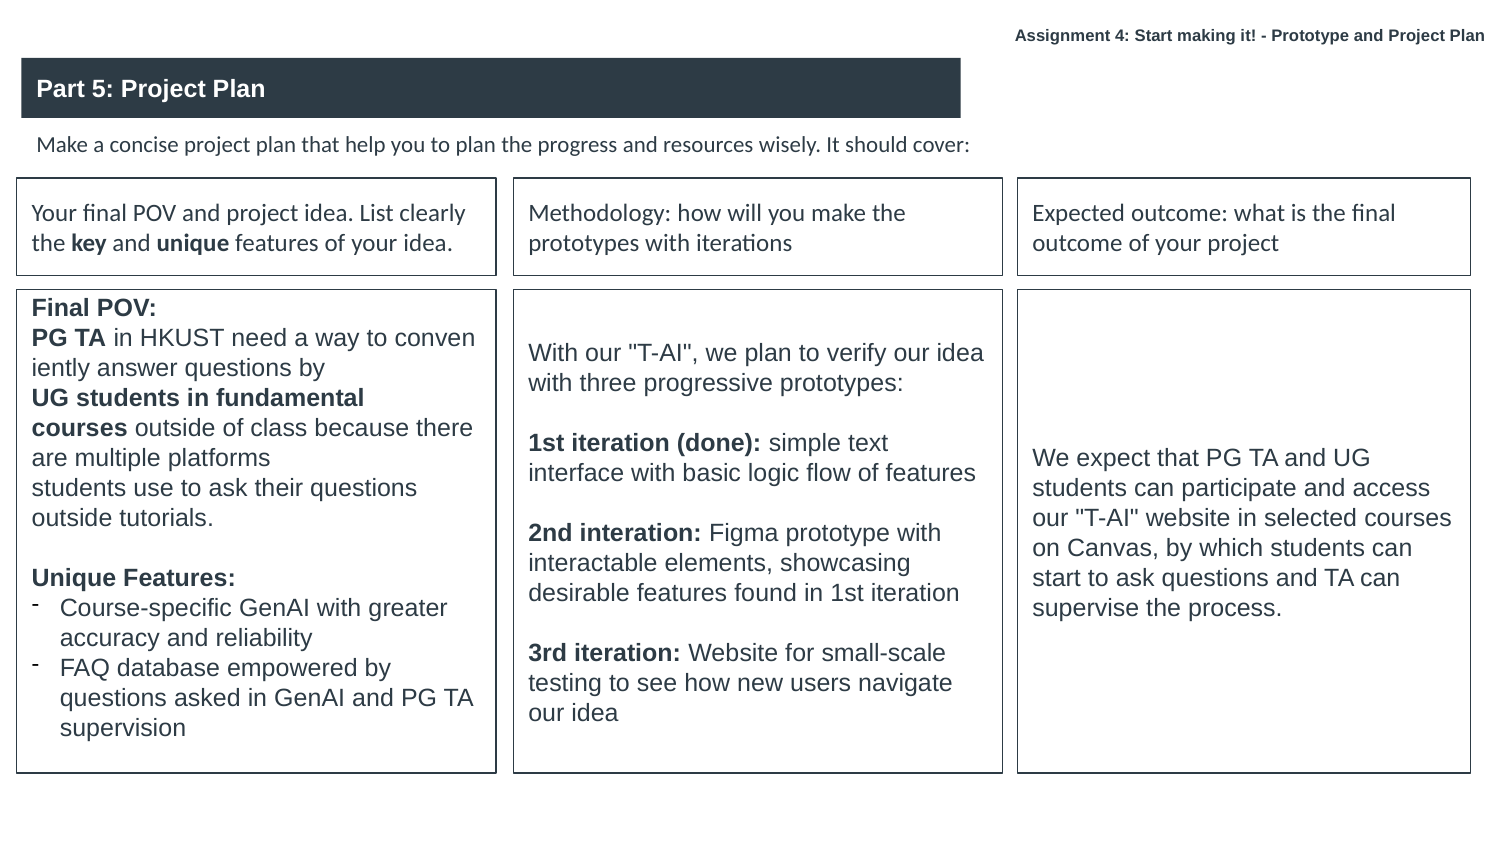

Assignment 4: Start making it! - Prototype and Project Plan

Part 5: Project Plan
Make a concise project plan that help you to plan the progress and resources wisely. It should cover:
Your final POV and project idea. List clearly the key and unique features of your idea.
Methodology: how will you make the prototypes with iterations
Expected outcome: what is the final outcome of your project
Final POV:
PG TA in HKUST need a way to conveniently answer questions by UG students in fundamental courses outside of class because there are multiple platforms students use to ask their questions outside tutorials.

Unique Features:
Course-specific GenAI with greater accuracy and reliability
FAQ database empowered by questions asked in GenAI and PG TA supervision

With our "T-AI", we plan to verify our idea with three progressive prototypes:

1st iteration (done): simple text interface with basic logic flow of features

2nd interation: Figma prototype with interactable elements, showcasing desirable features found in 1st iteration

3rd iteration: Website for small-scale testing to see how new users navigate our idea
We expect that PG TA and UG students can participate and access our "T-AI" website in selected courses on Canvas, by which students can start to ask questions and TA can supervise the process.